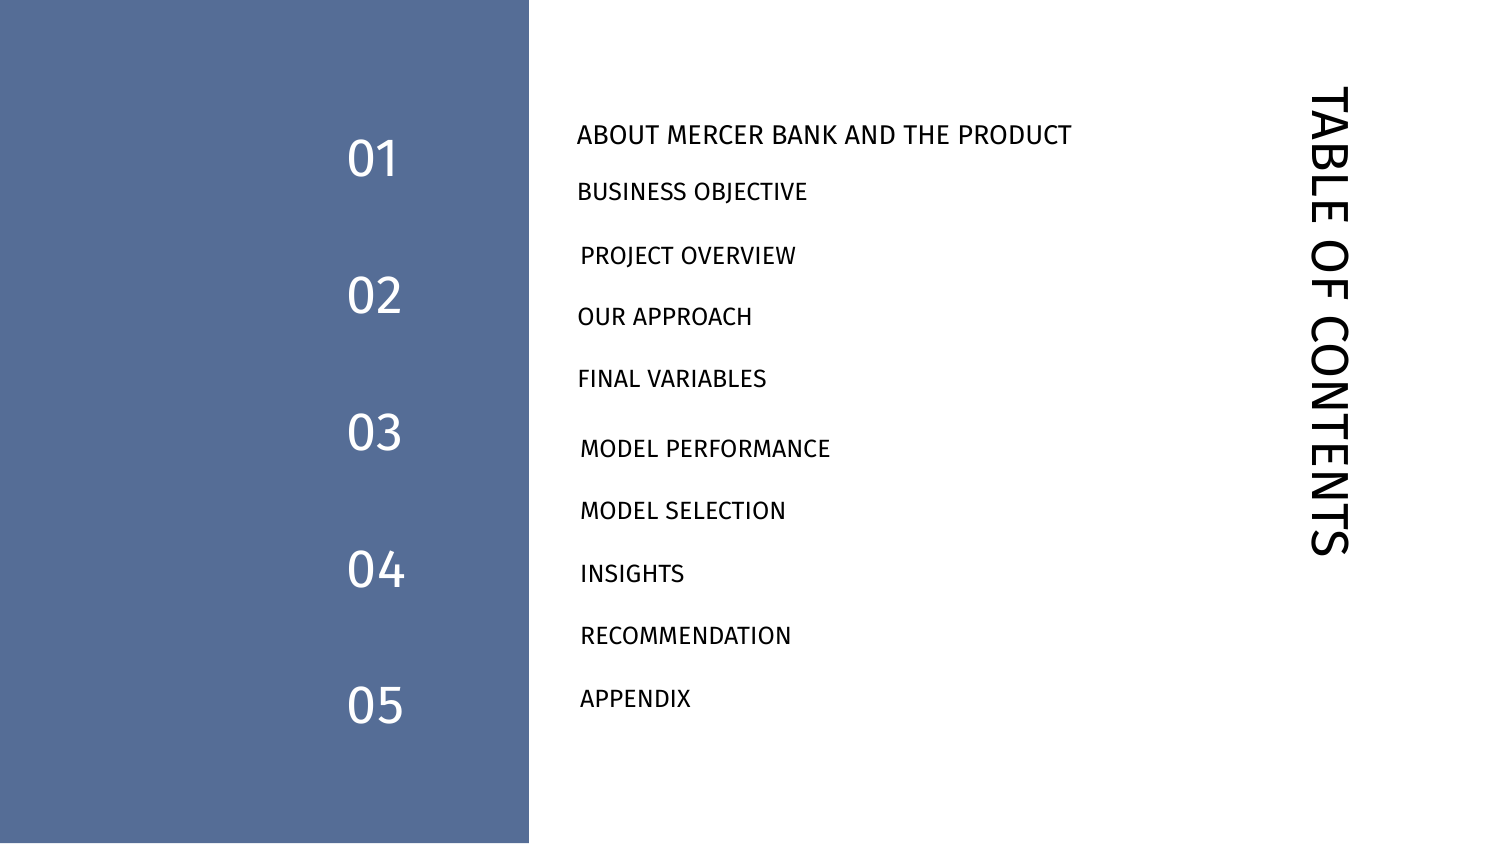

# ABOUT MERCER BANK AND THE PRODUCT
01
BUSINESS OBJECTIVE

PROJECT OVERVIEW
02
OUR APPROACH
FINAL VARIABLES
TABLE OF CONTENTS
03
MODEL PERFORMANCE
MODEL SELECTION
INSIGHTS
04
RECOMMENDATION
APPENDIX
05